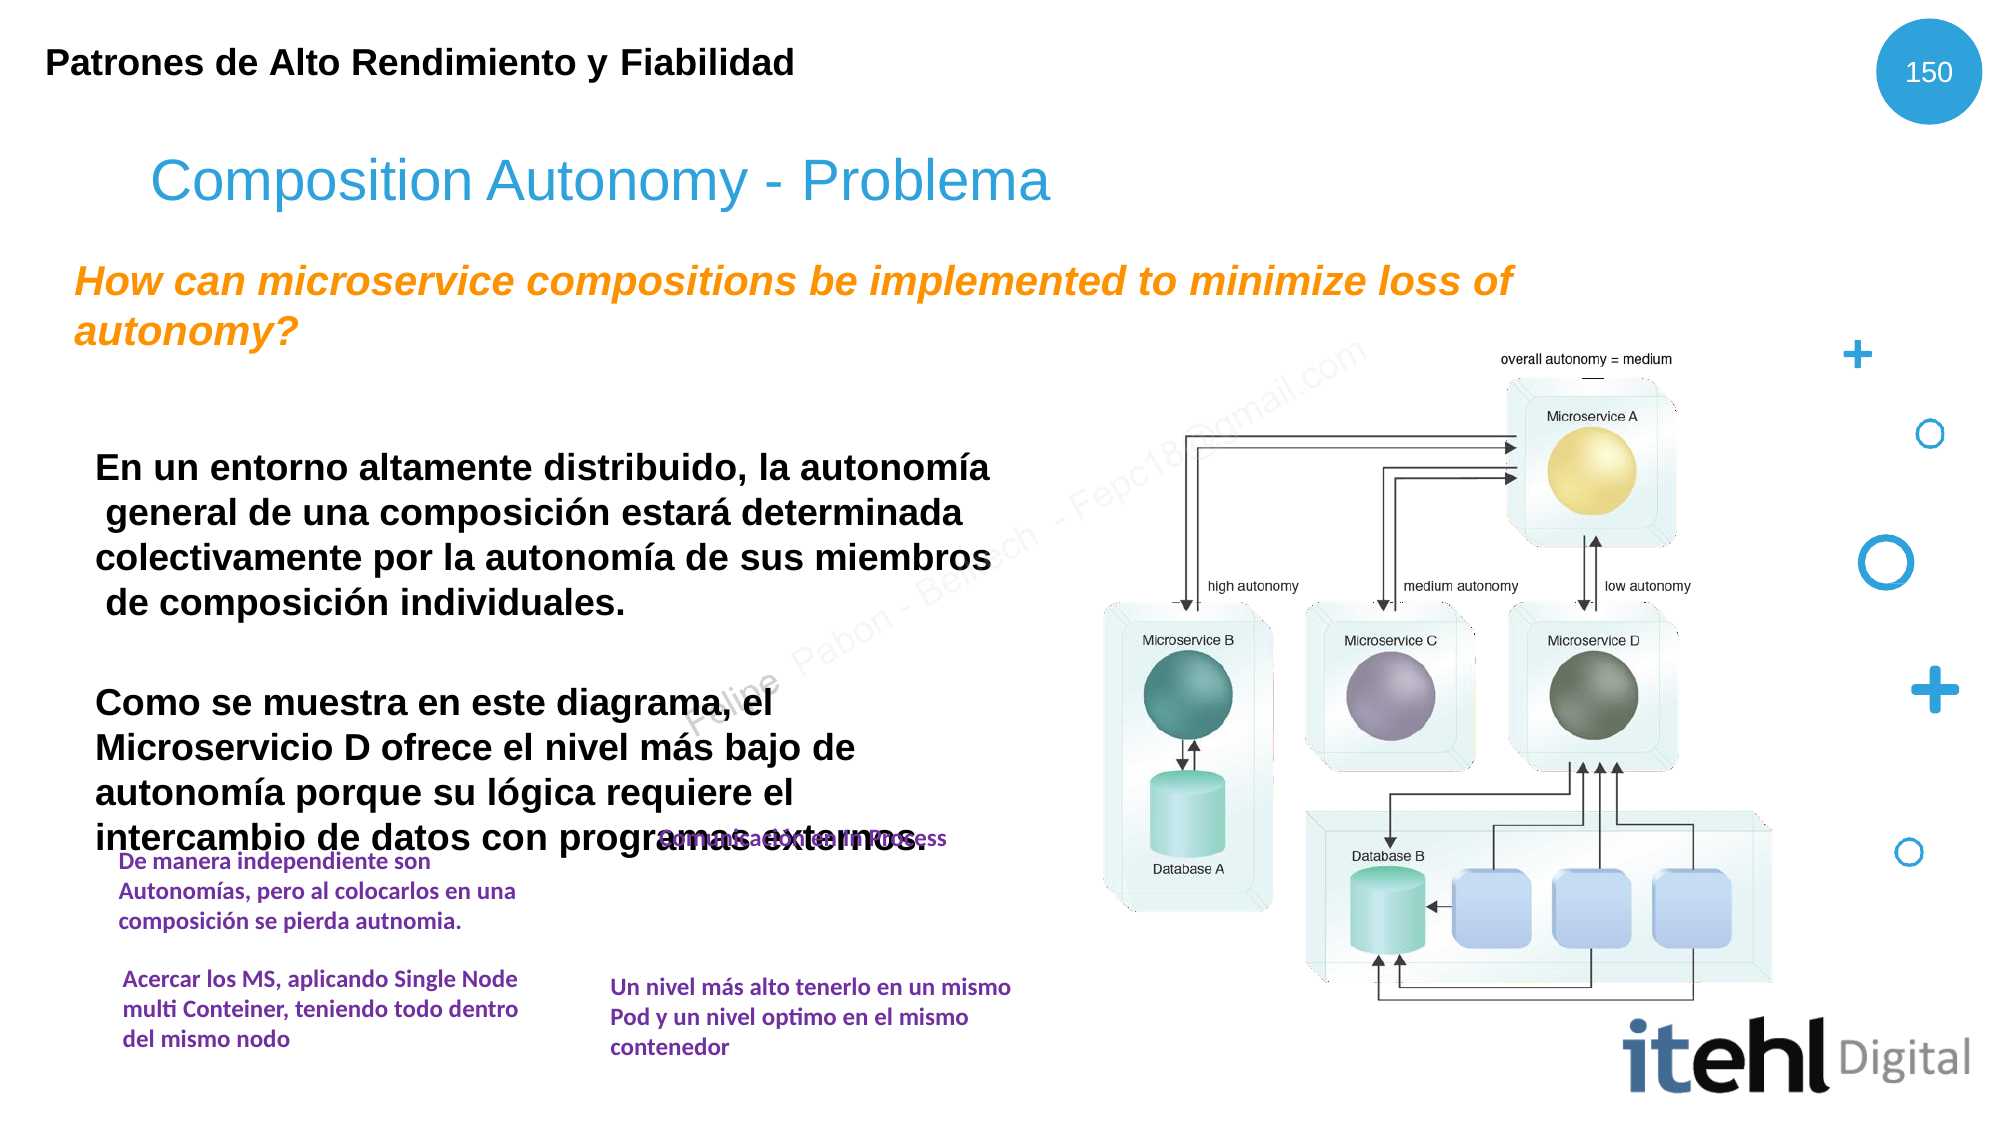

Patrones de Alto Rendimiento y Fiabilidad
150
# Composition Autonomy - Problema
How can microservice compositions be implemented to minimize loss of autonomy?

En un entorno altamente distribuido, la autonomía  general de una composición estará determinada  colectivamente por la autonomía de sus miembros  de composición individuales.

Como se muestra en este diagrama, el  Microservicio D ofrece el nivel más bajo de  autonomía porque su lógica requiere el  intercambio de datos con programas externos.

Comunicación en In Process
De manera independiente son Autonomías, pero al colocarlos en una composición se pierda autnomia.

Acercar los MS, aplicando Single Node multi Conteiner, teniendo todo dentro del mismo nodo
Un nivel más alto tenerlo en un mismo Pod y un nivel optimo en el mismo contenedor